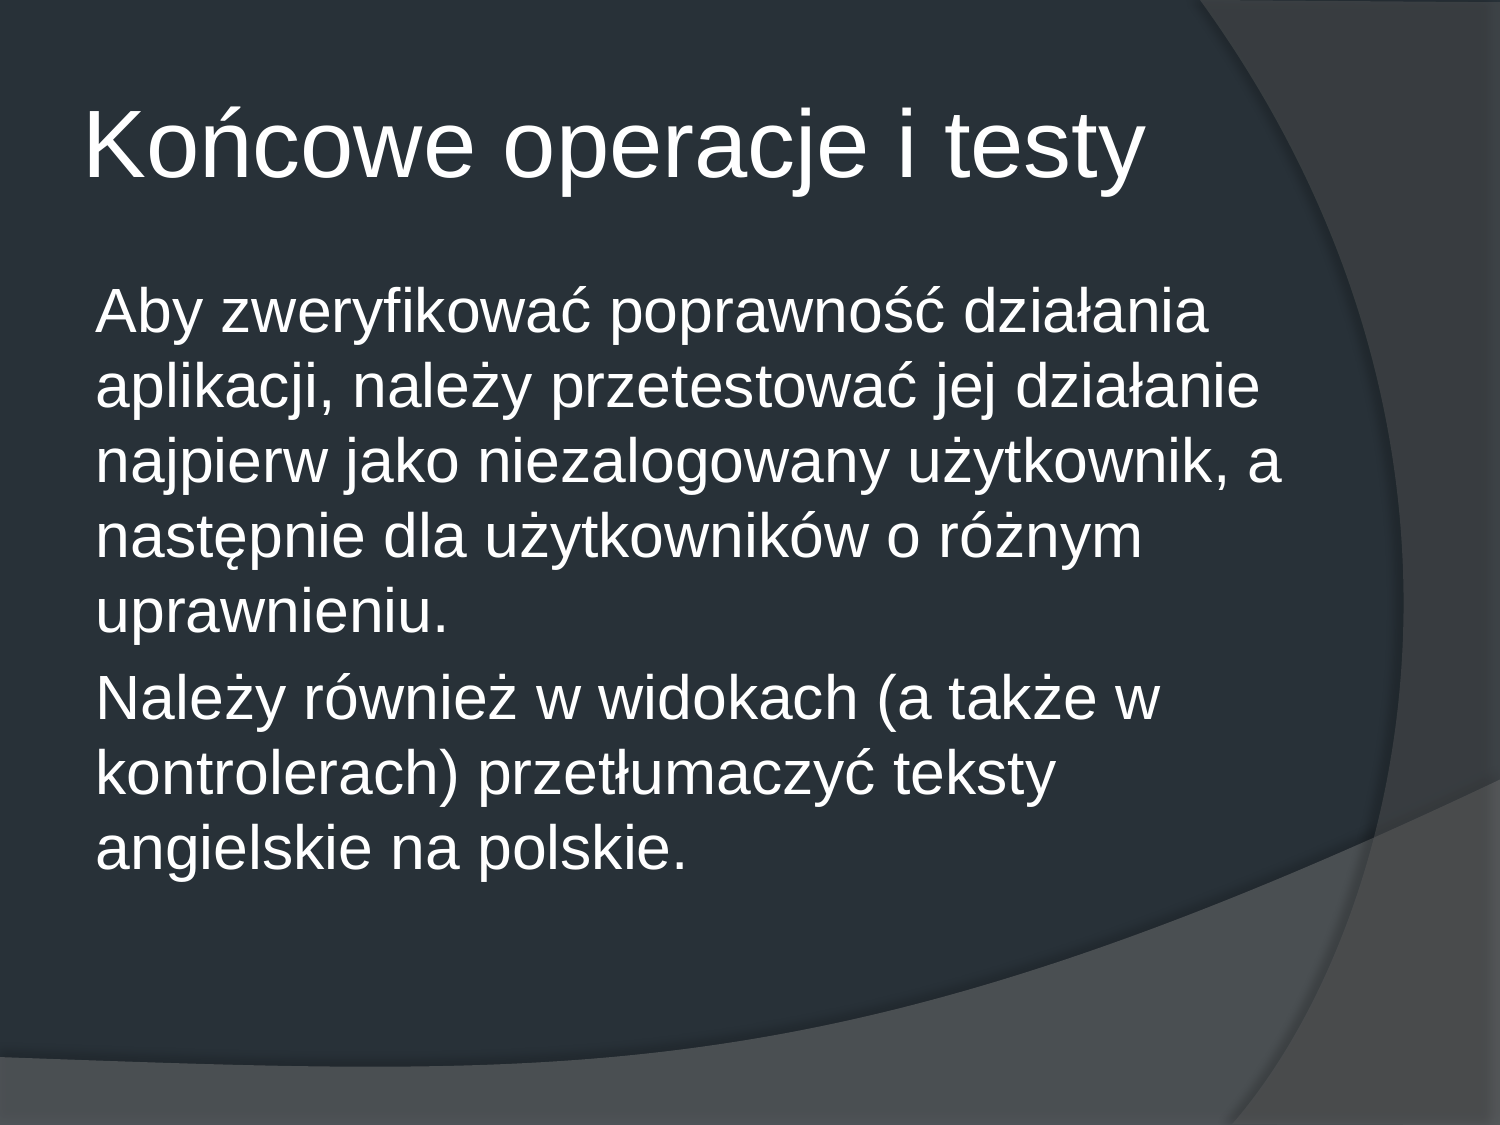

# Końcowe operacje i testy
Aby zweryfikować poprawność działania aplikacji, należy przetestować jej działanie najpierw jako niezalogowany użytkownik, a następnie dla użytkowników o różnym uprawnieniu.
Należy również w widokach (a także w kontrolerach) przetłumaczyć teksty angielskie na polskie.